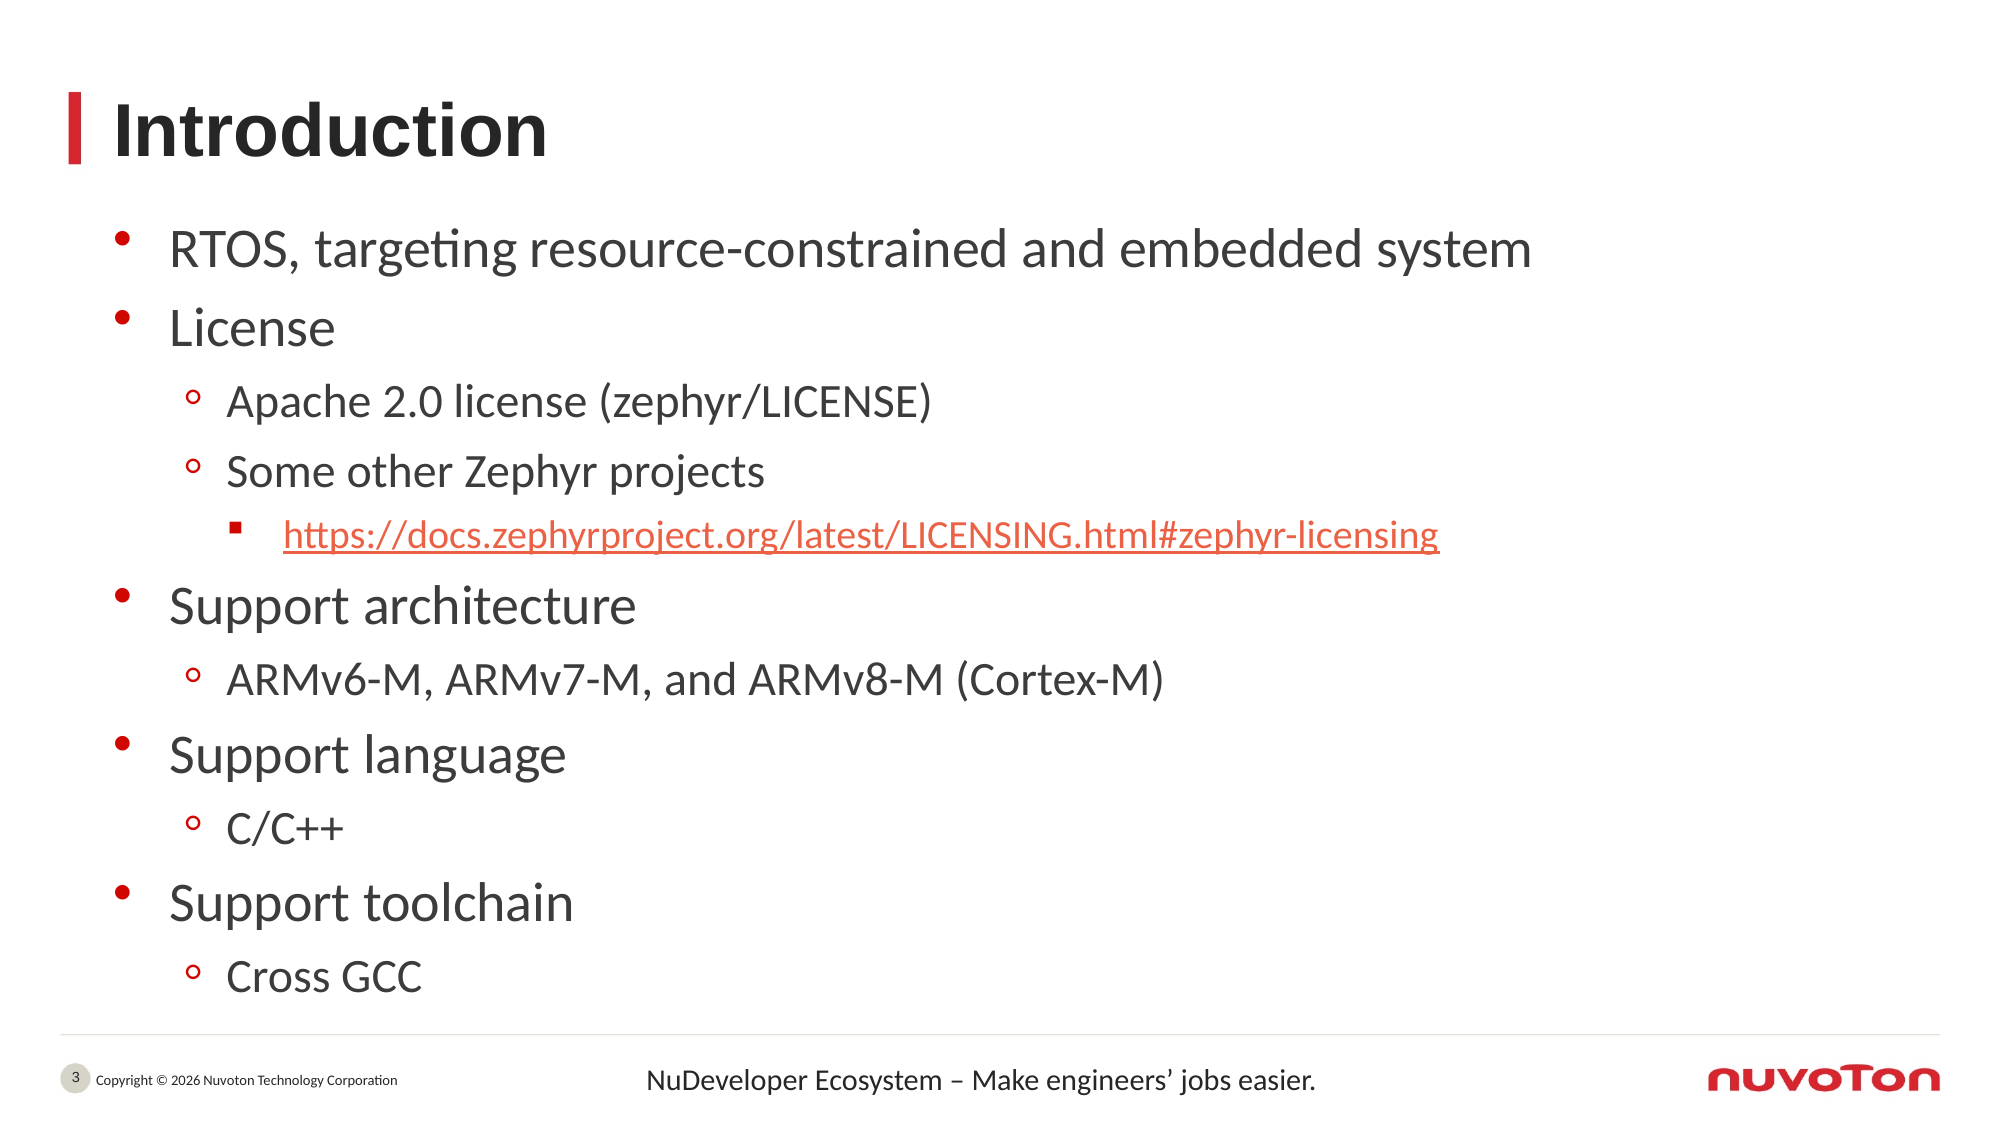

# Introduction
RTOS, targeting resource-constrained and embedded system
License
Apache 2.0 license (zephyr/LICENSE)
Some other Zephyr projects
https://docs.zephyrproject.org/latest/LICENSING.html#zephyr-licensing
Support architecture
ARMv6-M, ARMv7-M, and ARMv8-M (Cortex-M)
Support language
C/C++
Support toolchain
Cross GCC
3